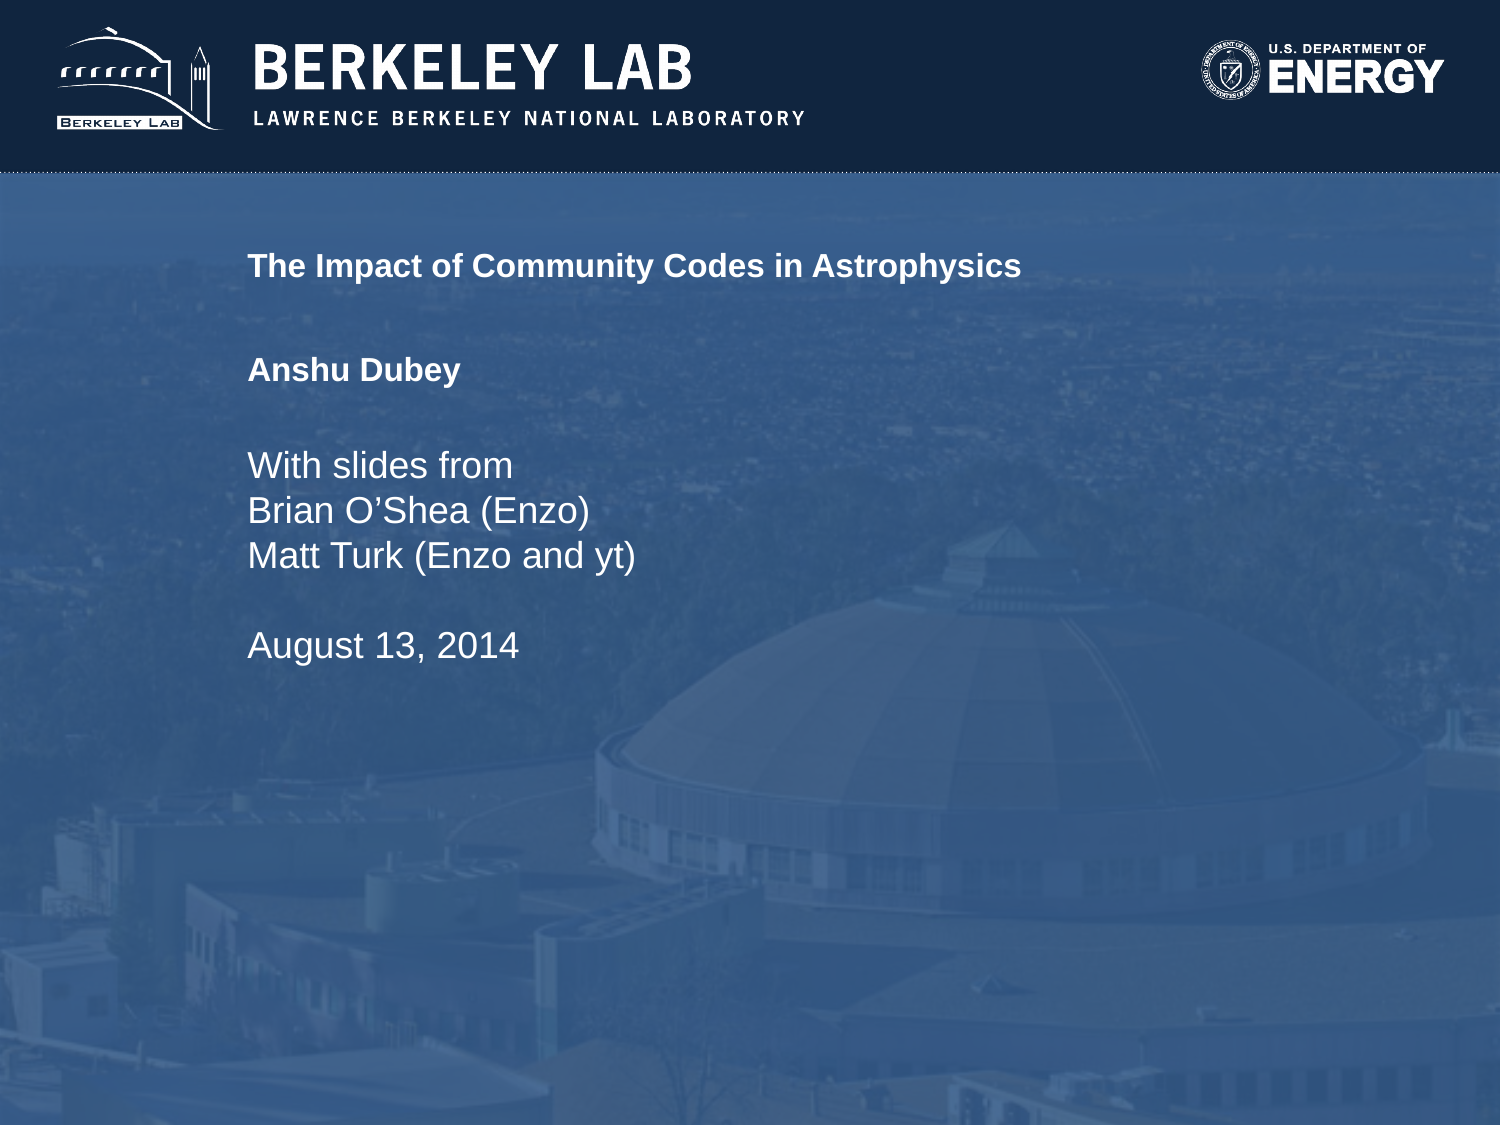

The Impact of Community Codes in Astrophysics

Anshu Dubey

With slides from
Brian O’Shea (Enzo)
Matt Turk (Enzo and yt)

August 13, 2014